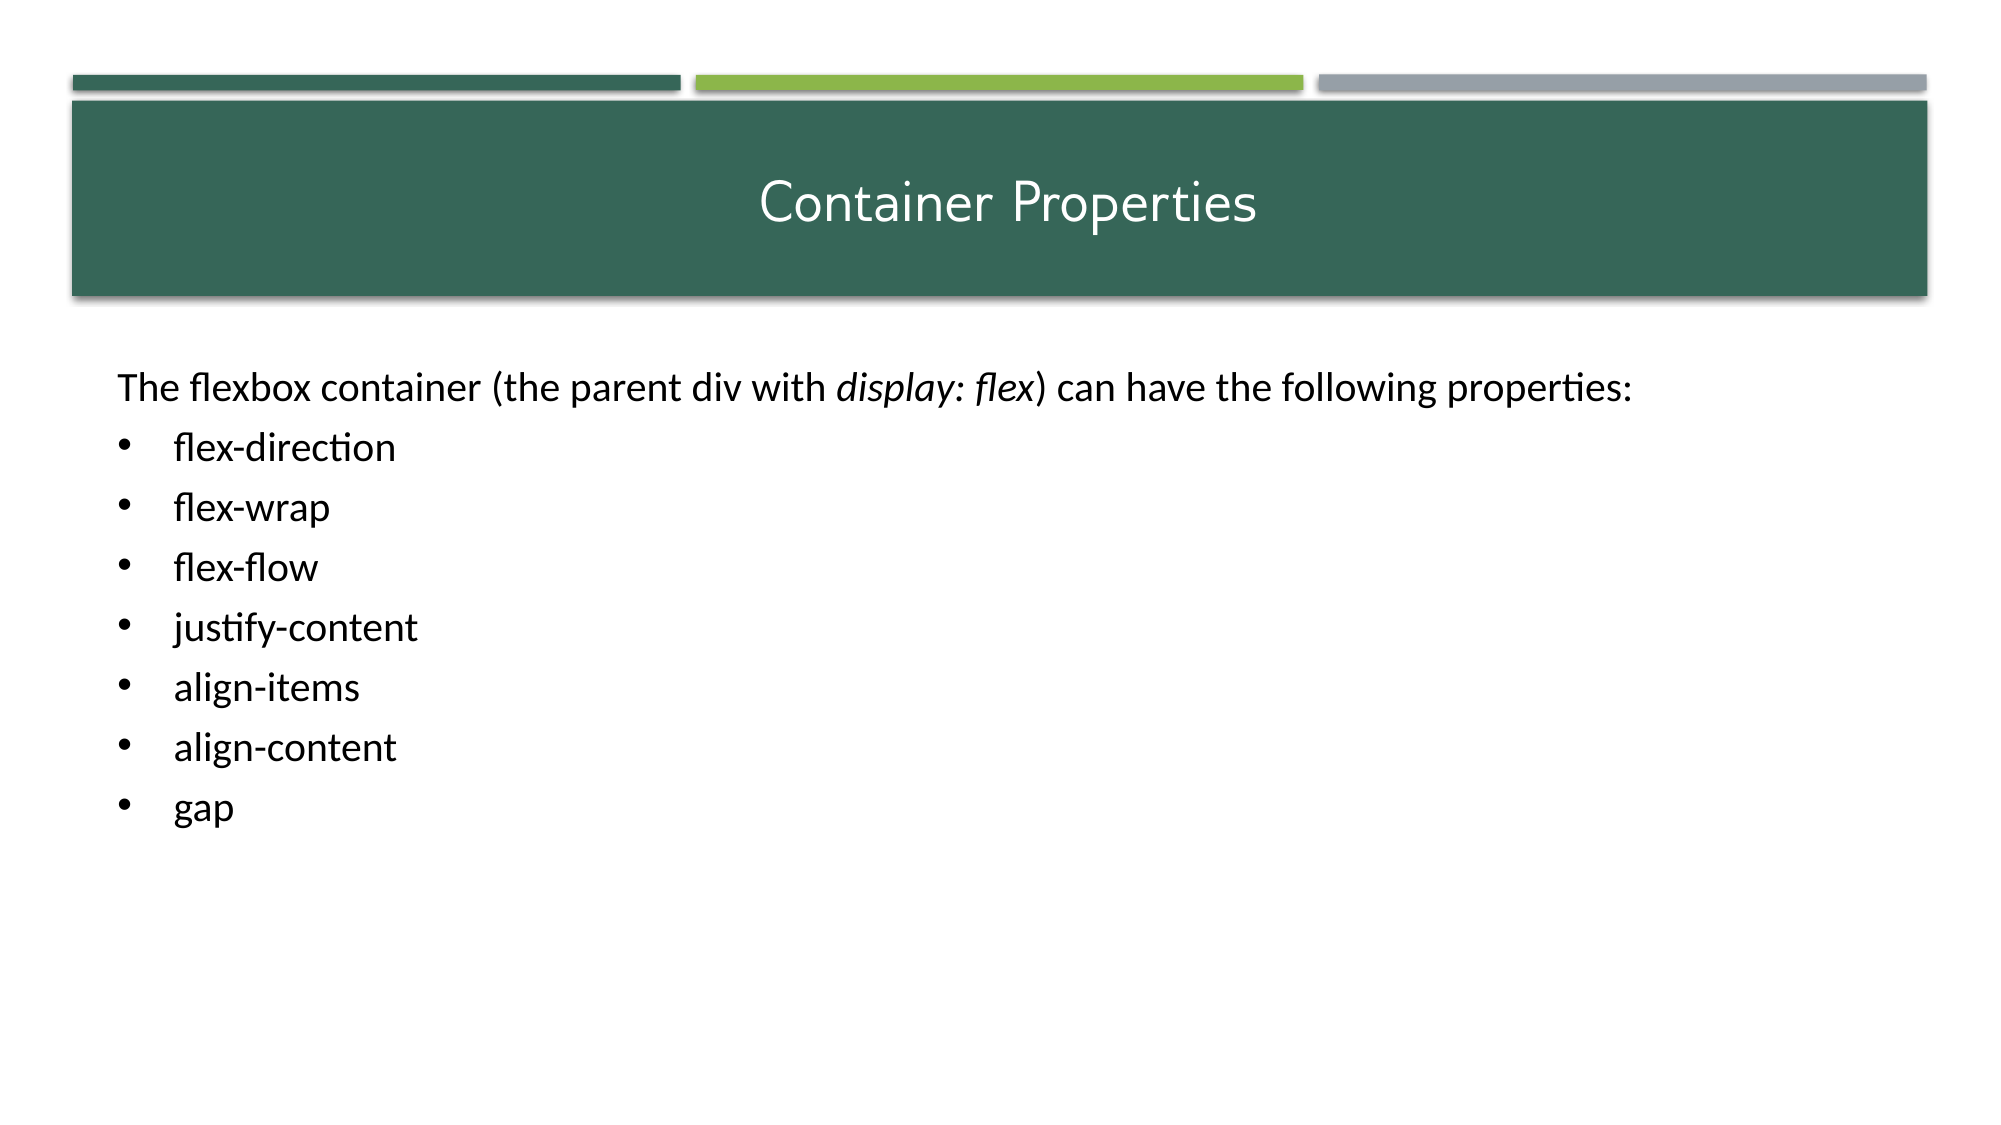

# Container Properties
The flexbox container (the parent div with display: flex) can have the following properties:
flex-direction
flex-wrap
flex-flow
justify-content
align-items
align-content
gap